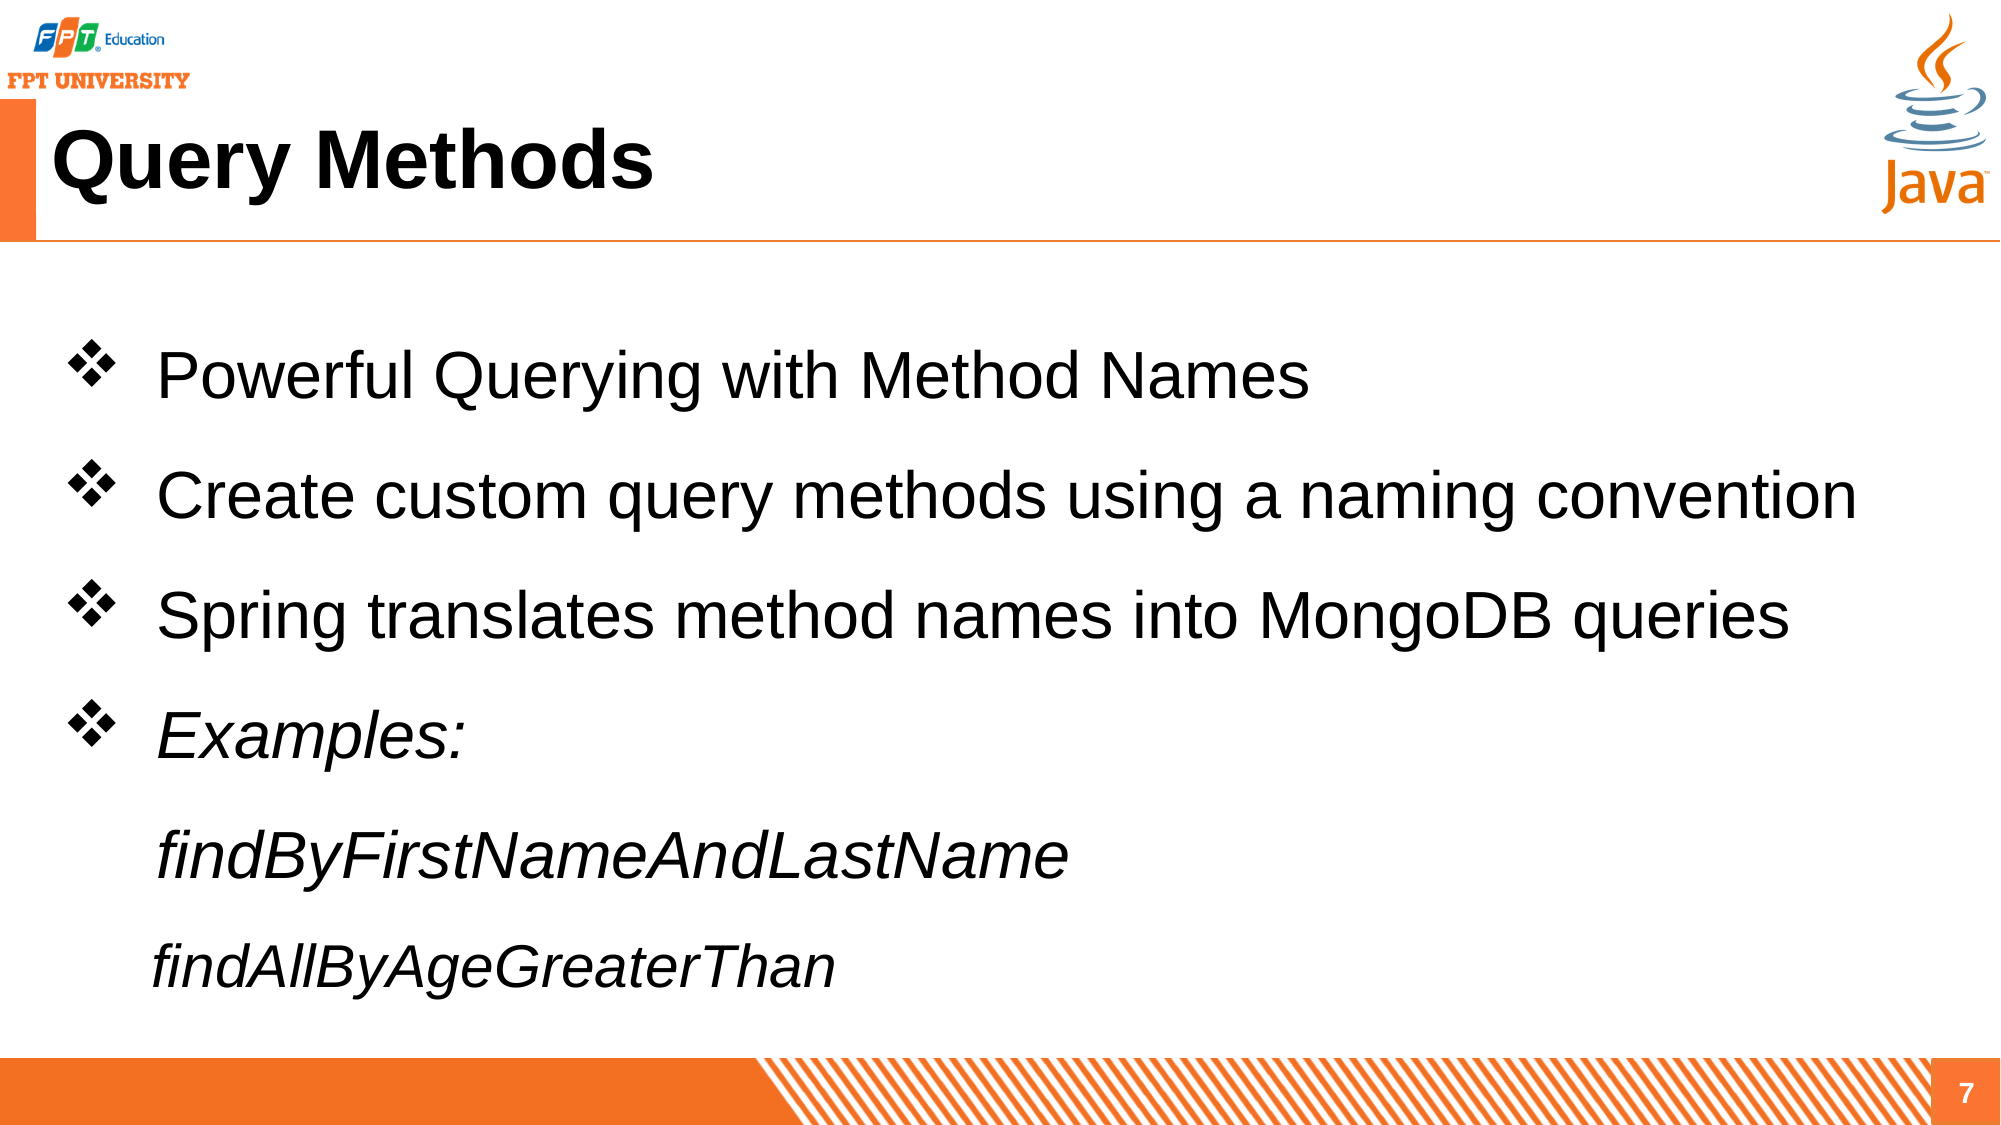

# Query Methods
Powerful Querying with Method Names
Create custom query methods using a naming convention
Spring translates method names into MongoDB queries
Examples:
findByFirstNameAndLastName
  findAllByAgeGreaterThan
7